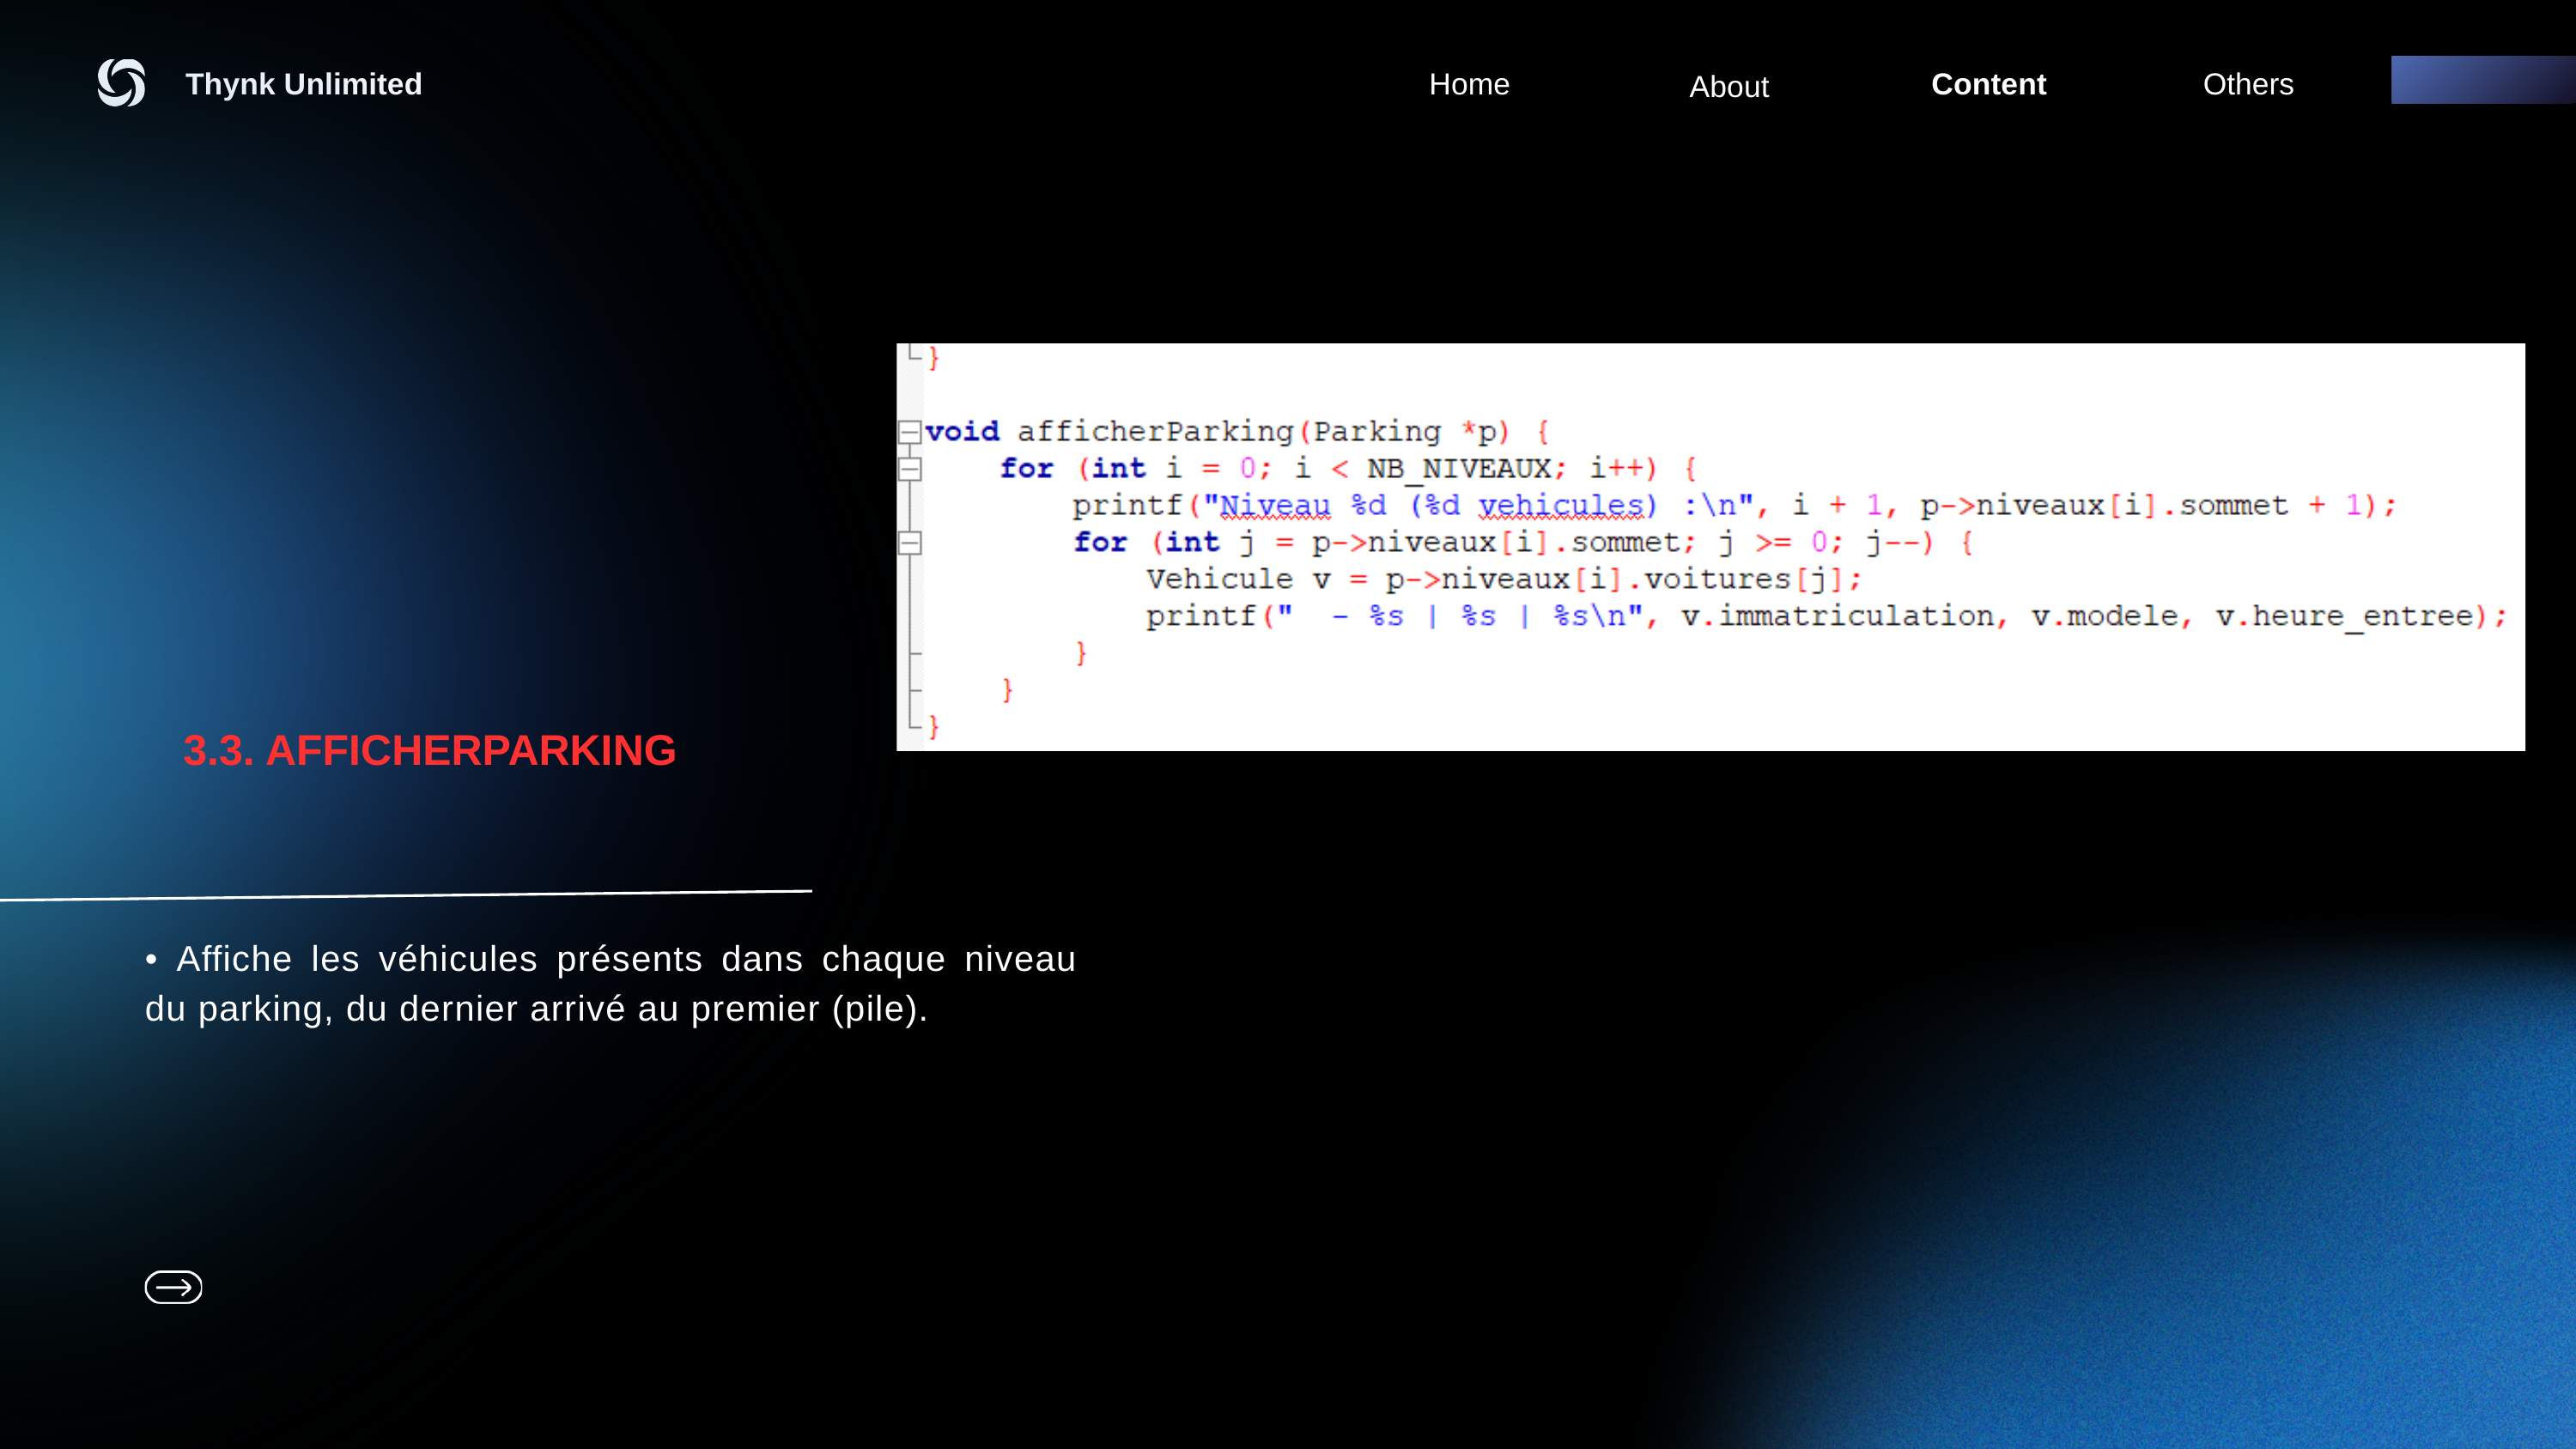

Thynk Unlimited
Home
Content
Others

About

3.3. AFFICHERPARKING

• Affiche les véhicules présents dans chaque niveau du parking, du dernier arrivé au premier (pile).